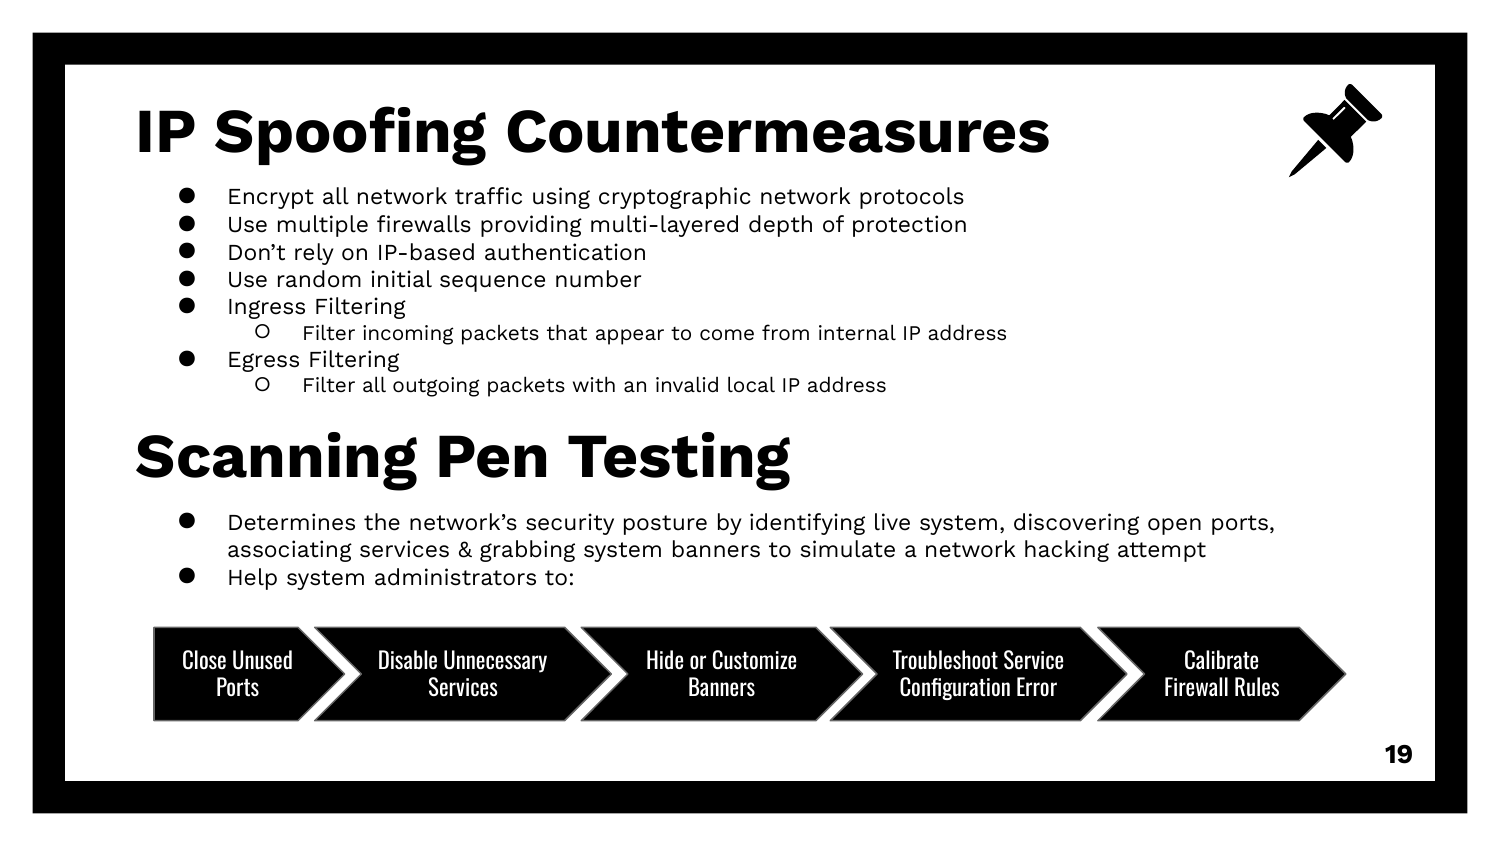

# IP Spoofing Countermeasures

Encrypt all network traffic using cryptographic network protocols
Use multiple firewalls providing multi-layered depth of protection
Don’t rely on IP-based authentication
Use random initial sequence number
Ingress Filtering
Filter incoming packets that appear to come from internal IP address
Egress Filtering
Filter all outgoing packets with an invalid local IP address
Scanning Pen Testing
Determines the network’s security posture by identifying live system, discovering open ports, associating services & grabbing system banners to simulate a network hacking attempt
Help system administrators to:
Close Unused Ports
Disable Unnecessary Services
Hide or Customize Banners
Troubleshoot Service Configuration Error
Calibrate Firewall Rules
19